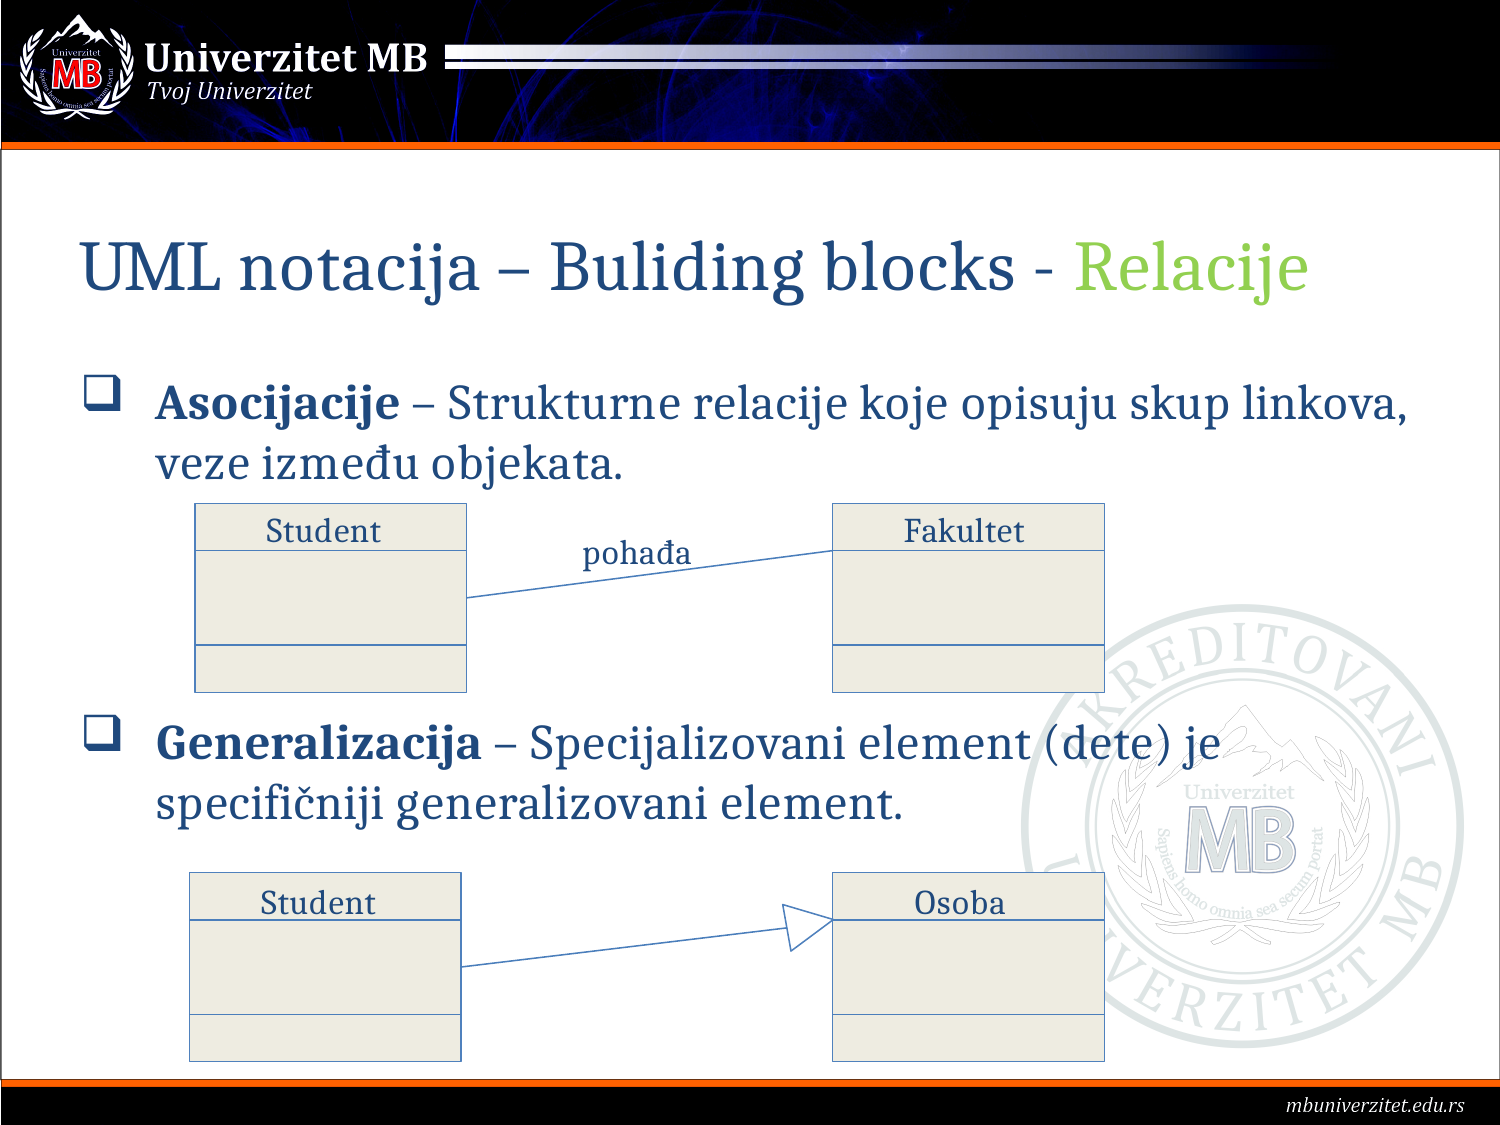

# UML notacija – Buliding blocks - Relacije
Asocijacije – Strukturne relacije koje opisuju skup linkova, veze između objekata.

Generalizacija – Specijalizovani element (dete) je specifičniji generalizovani element.

      Student
      Fakultet

      pohađa
      Student
       Osoba